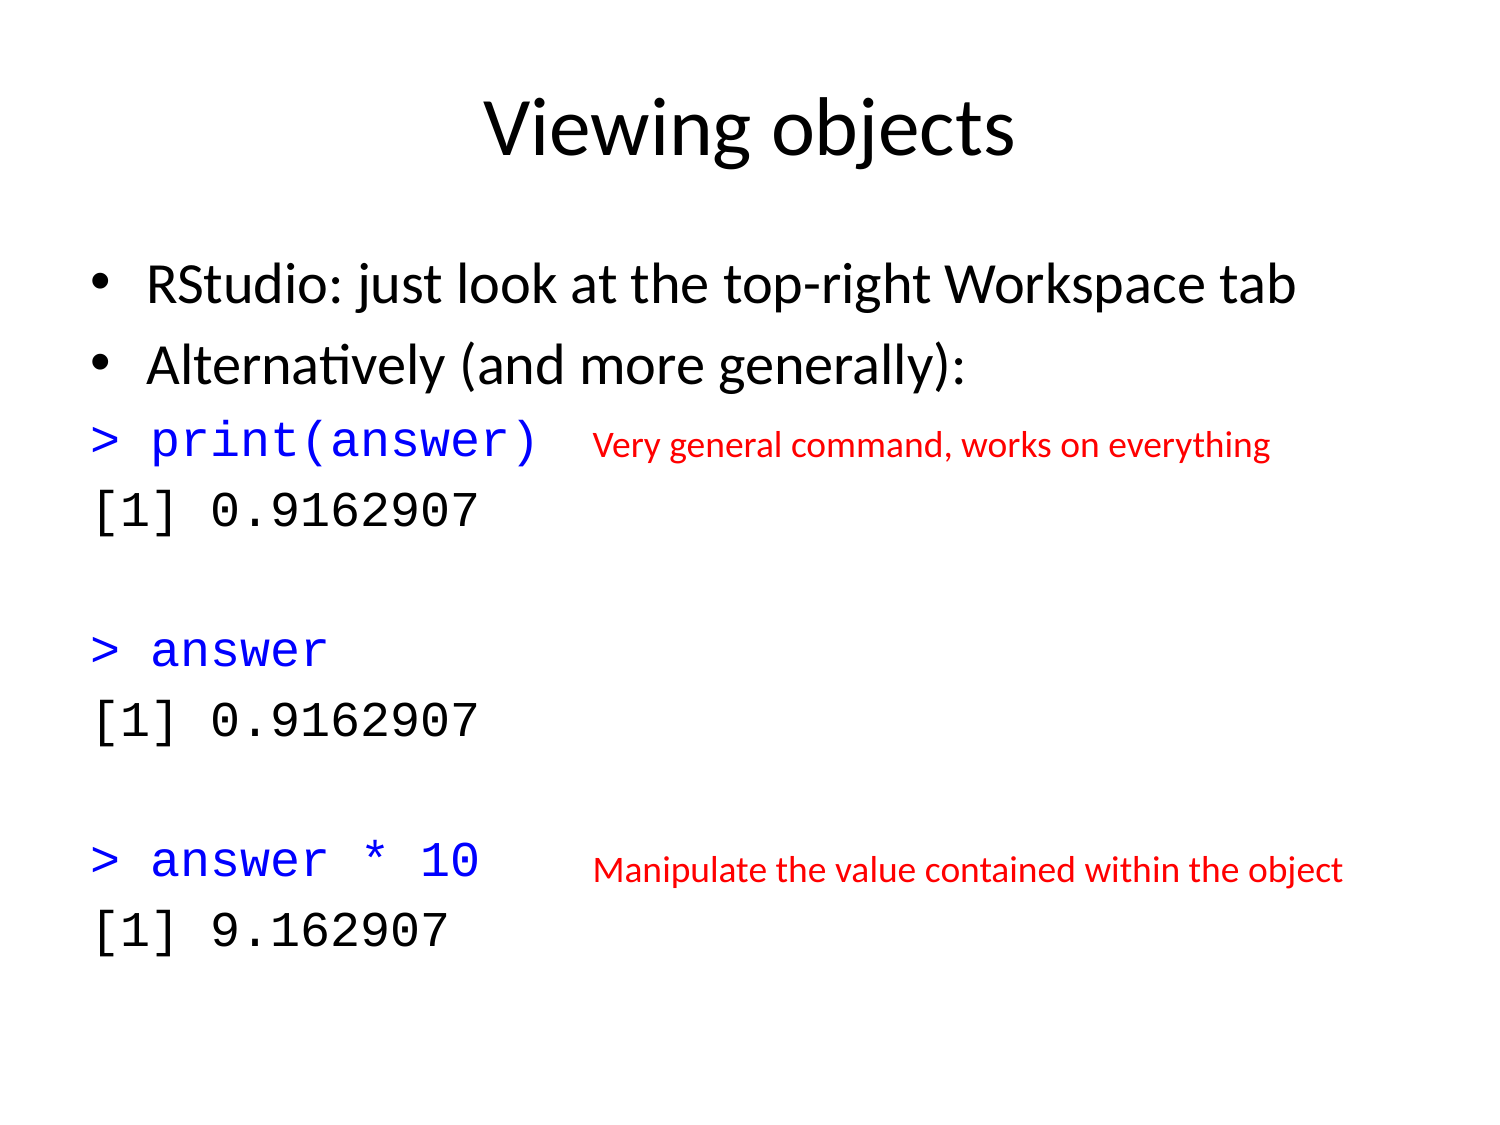

# Viewing objects
RStudio: just look at the top-right Workspace tab
Alternatively (and more generally):
> print(answer)
[1] 0.9162907

> answer
[1] 0.9162907

> answer * 10
[1] 9.162907
Very general command, works on everything
Manipulate the value contained within the object